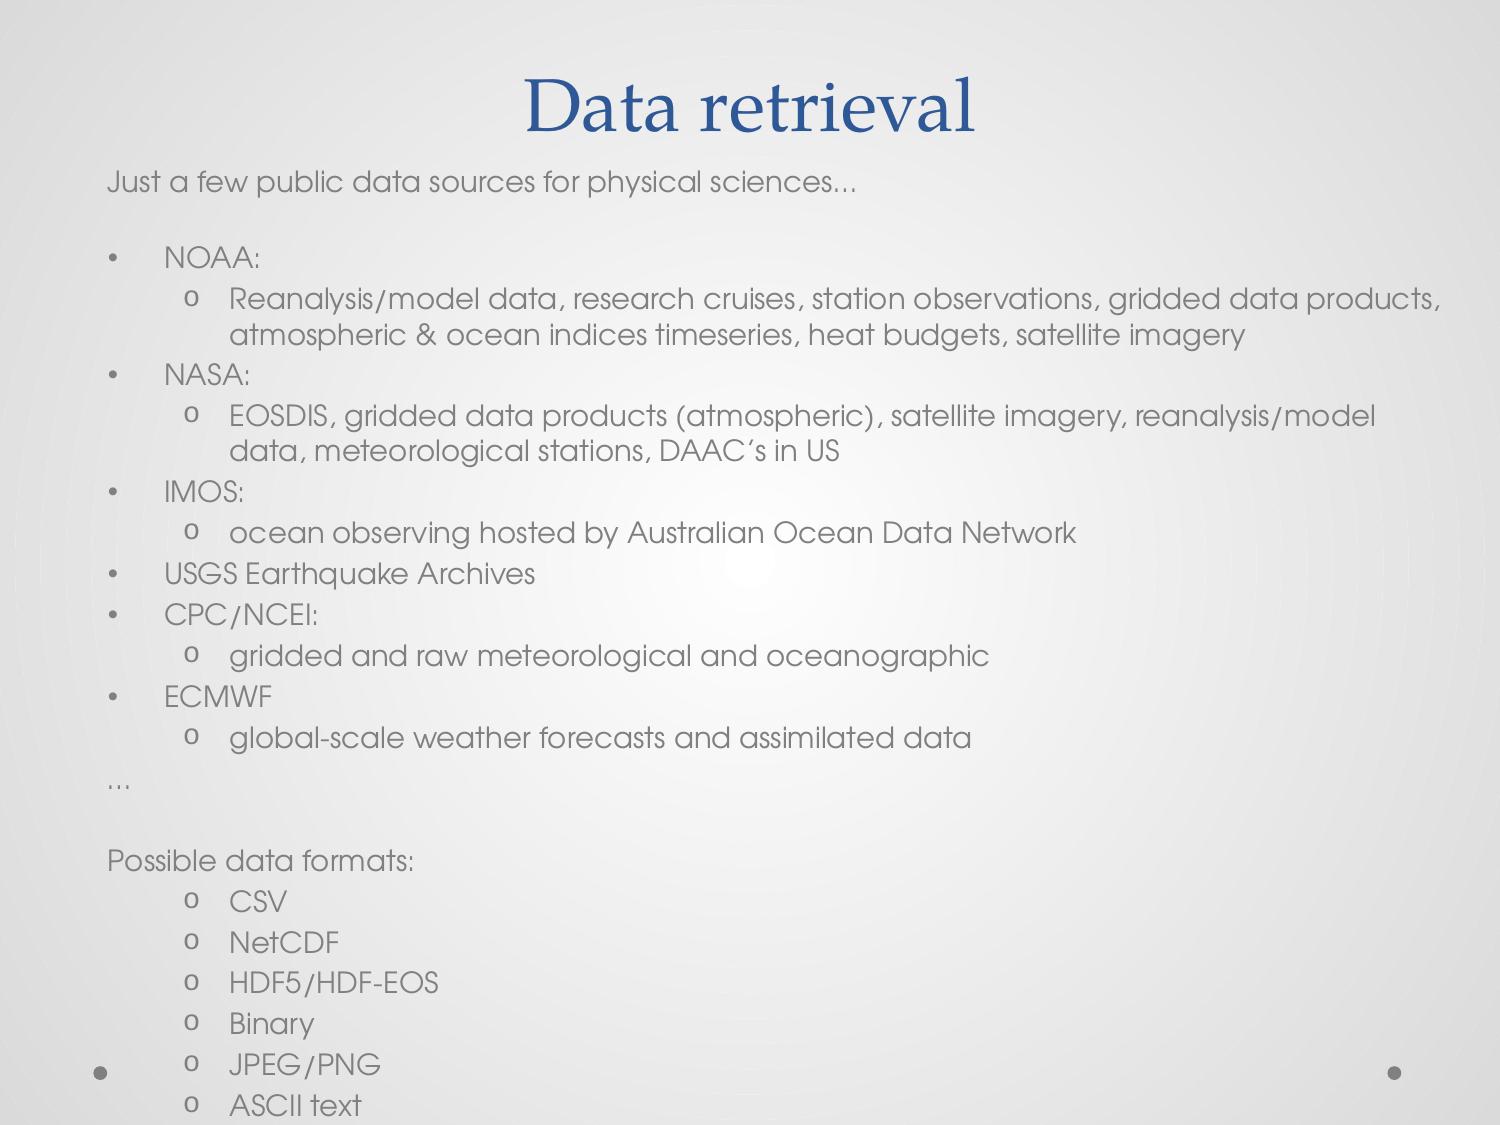

# Data retrieval
Just a few public data sources for physical sciences…
NOAA:
Reanalysis/model data, research cruises, station observations, gridded data products, atmospheric & ocean indices timeseries, heat budgets, satellite imagery
NASA:
EOSDIS, gridded data products (atmospheric), satellite imagery, reanalysis/model data, meteorological stations, DAAC’s in US
IMOS:
ocean observing hosted by Australian Ocean Data Network
USGS Earthquake Archives
CPC/NCEI:
gridded and raw meteorological and oceanographic
ECMWF
global-scale weather forecasts and assimilated data
…

Possible data formats:
CSV
NetCDF
HDF5/HDF-EOS
Binary
JPEG/PNG
ASCII text
……